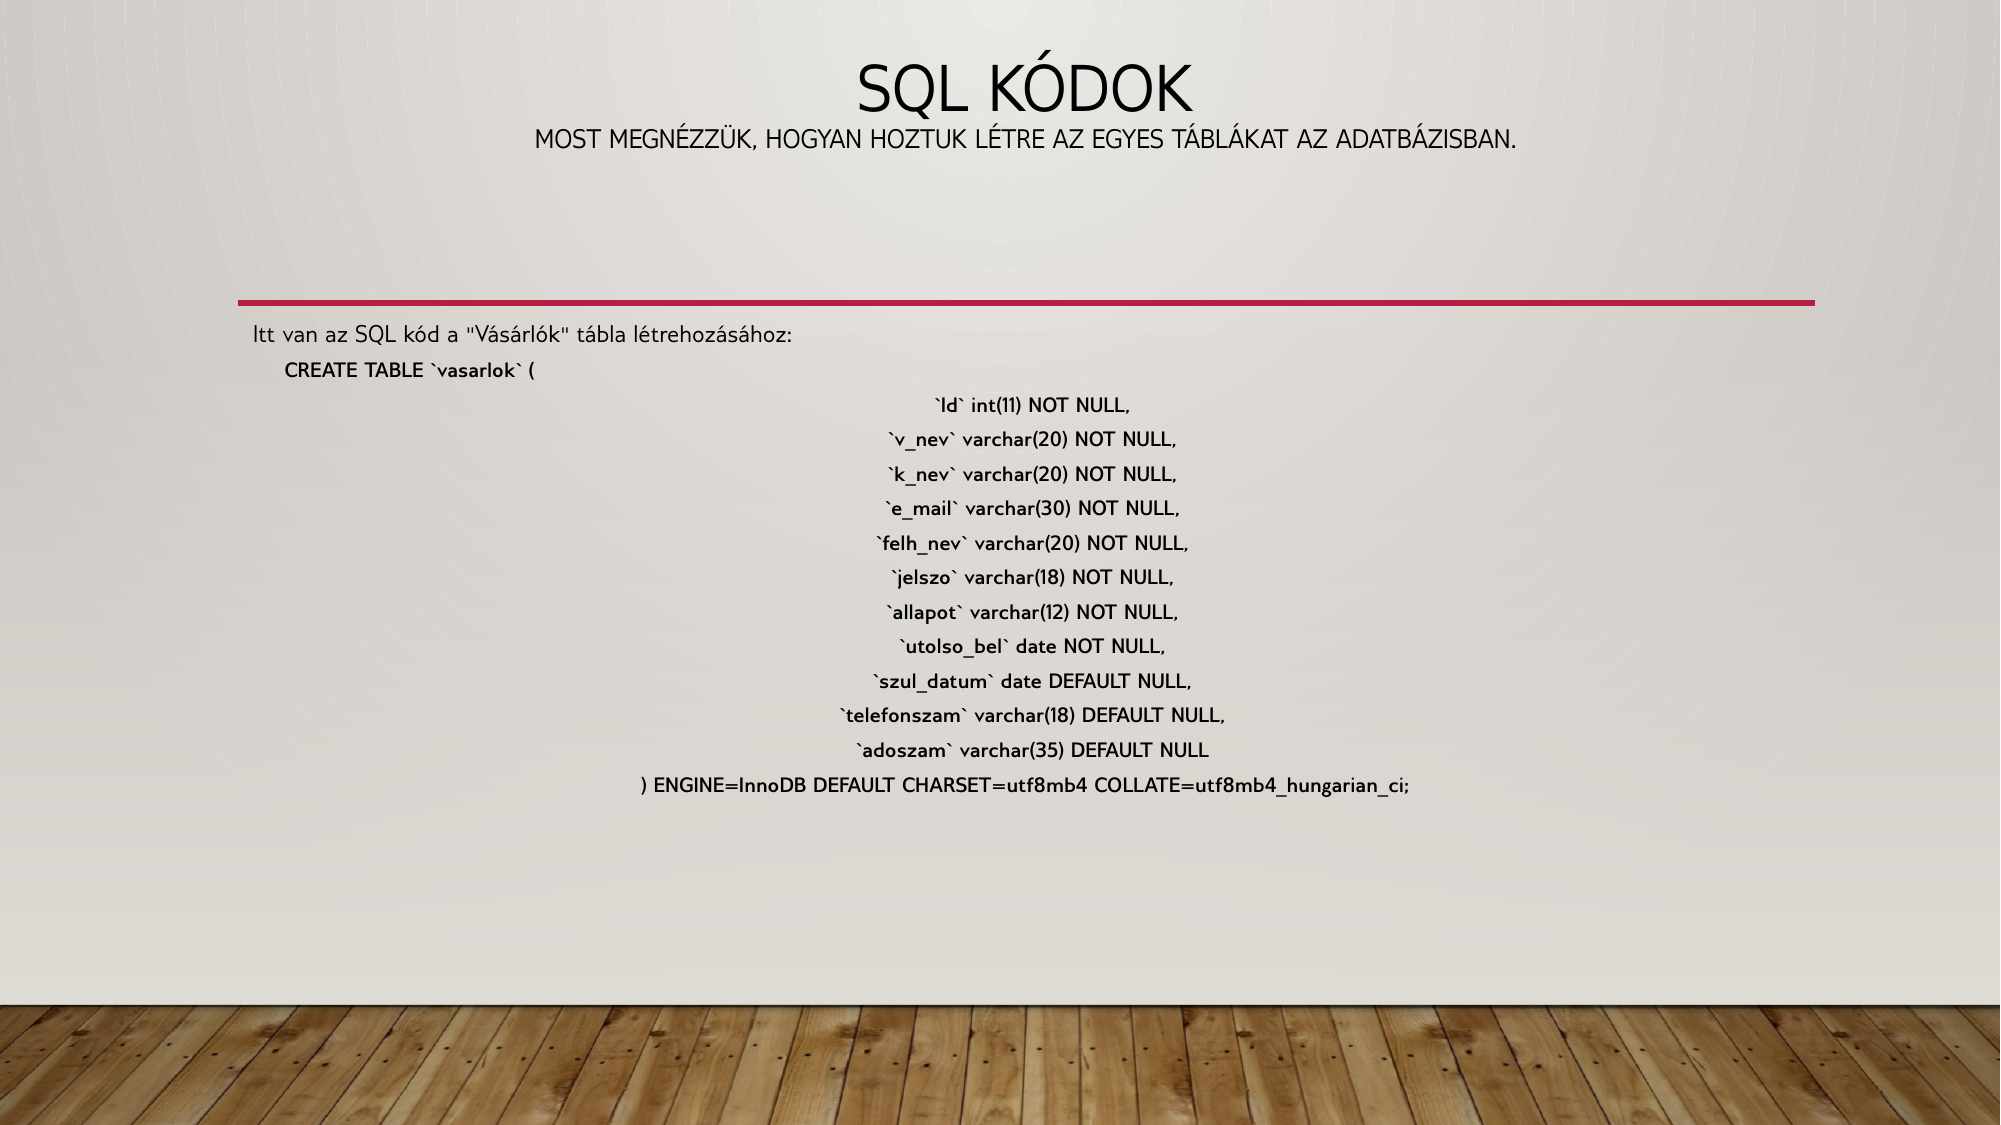

# SQL Kódok Most megnézzük, hogyan hoztuk létre az egyes táblákat az adatbázisban.
Itt van az SQL kód a "Vásárlók" tábla létrehozásához:
				CREATE TABLE `vasarlok` (
  `Id` int(11) NOT NULL,
  `v_nev` varchar(20) NOT NULL,
  `k_nev` varchar(20) NOT NULL,
  `e_mail` varchar(30) NOT NULL,
  `felh_nev` varchar(20) NOT NULL,
  `jelszo` varchar(18) NOT NULL,
  `allapot` varchar(12) NOT NULL,
  `utolso_bel` date NOT NULL,
  `szul_datum` date DEFAULT NULL,
  `telefonszam` varchar(18) DEFAULT NULL,
  `adoszam` varchar(35) DEFAULT NULL
) ENGINE=InnoDB DEFAULT CHARSET=utf8mb4 COLLATE=utf8mb4_hungarian_ci;